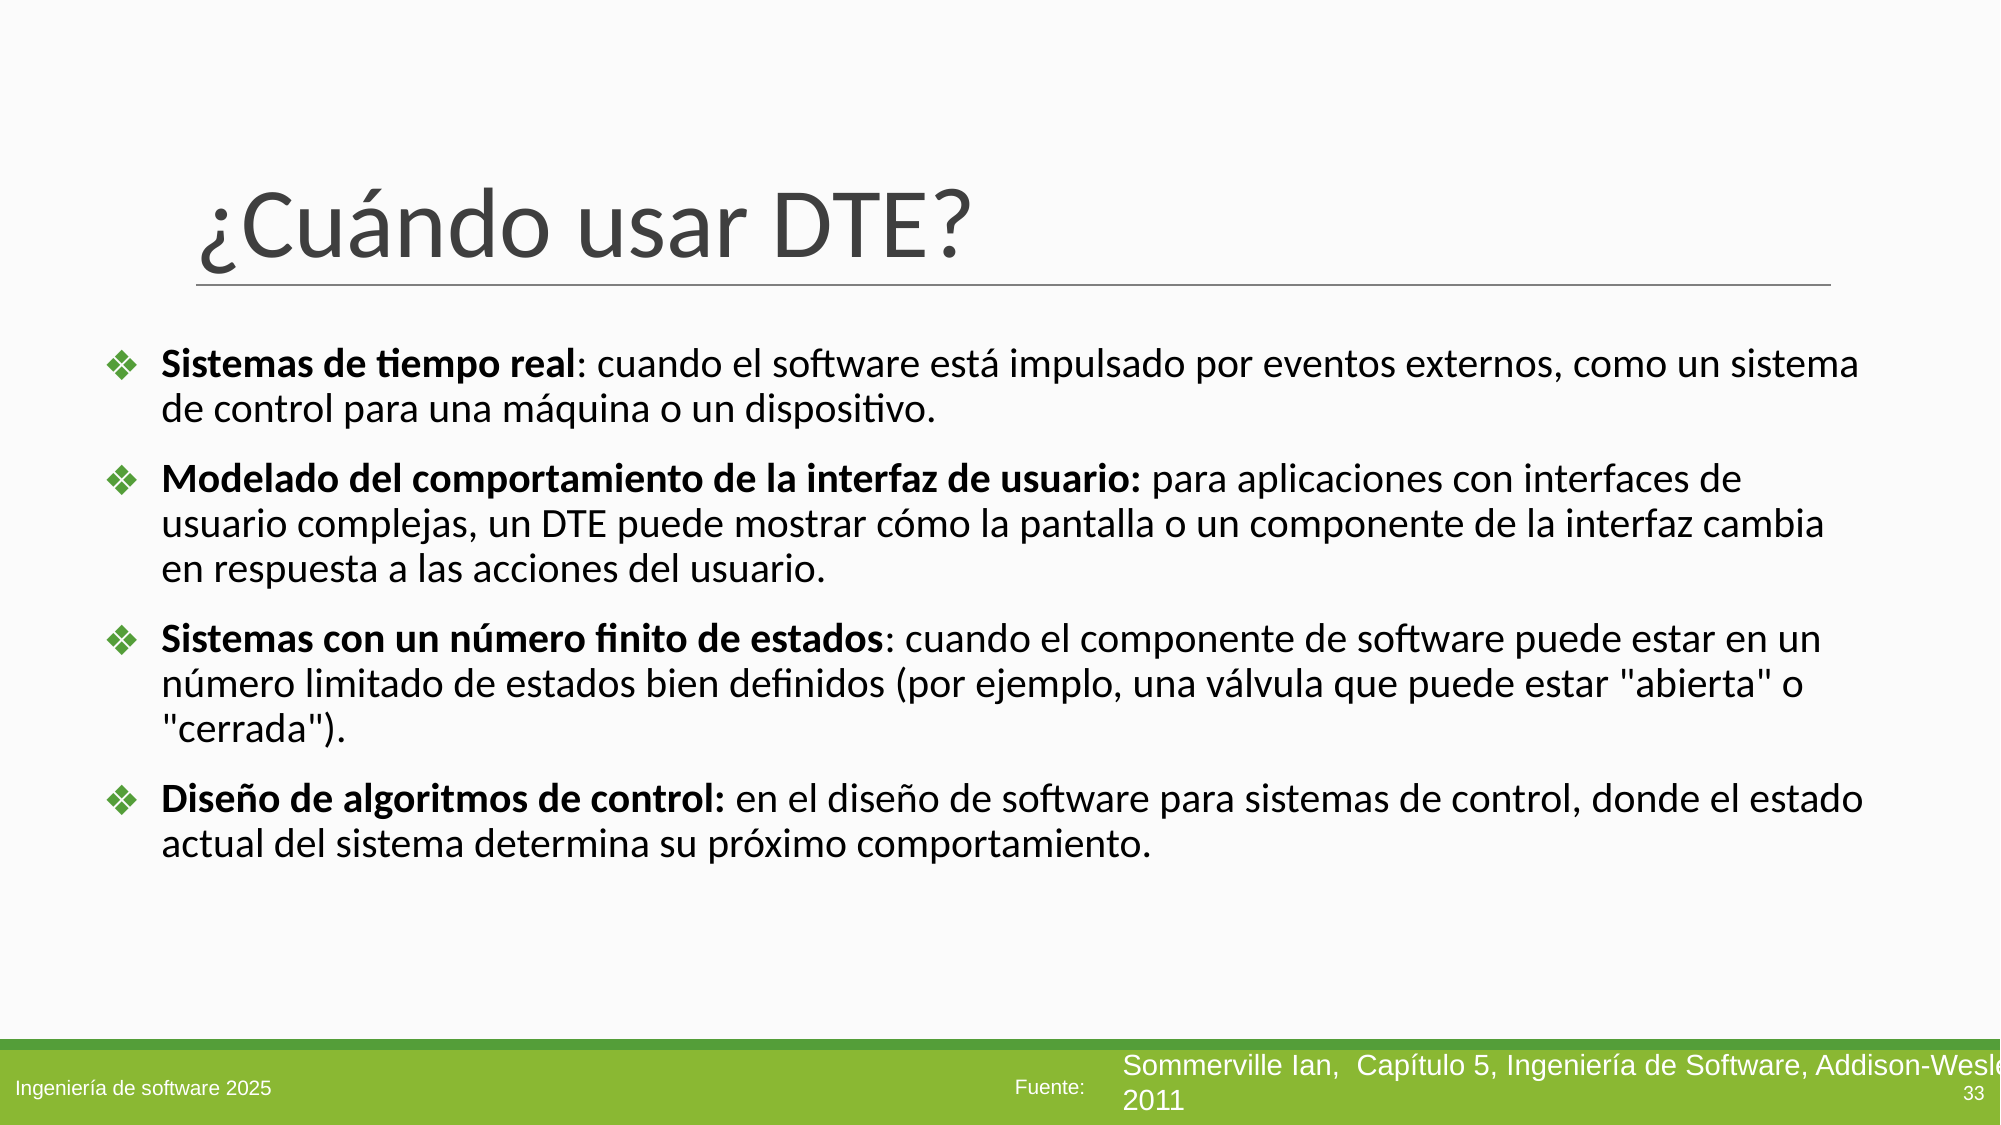

# ¿Cuándo usar DTE?
Sistemas de tiempo real: cuando el software está impulsado por eventos externos, como un sistema de control para una máquina o un dispositivo.
Modelado del comportamiento de la interfaz de usuario: para aplicaciones con interfaces de usuario complejas, un DTE puede mostrar cómo la pantalla o un componente de la interfaz cambia en respuesta a las acciones del usuario.
Sistemas con un número finito de estados: cuando el componente de software puede estar en un número limitado de estados bien definidos (por ejemplo, una válvula que puede estar "abierta" o "cerrada").
Diseño de algoritmos de control: en el diseño de software para sistemas de control, donde el estado actual del sistema determina su próximo comportamiento.

Sommerville Ian,  Capítulo 5, Ingeniería de Software, Addison-Wesley 2011
33